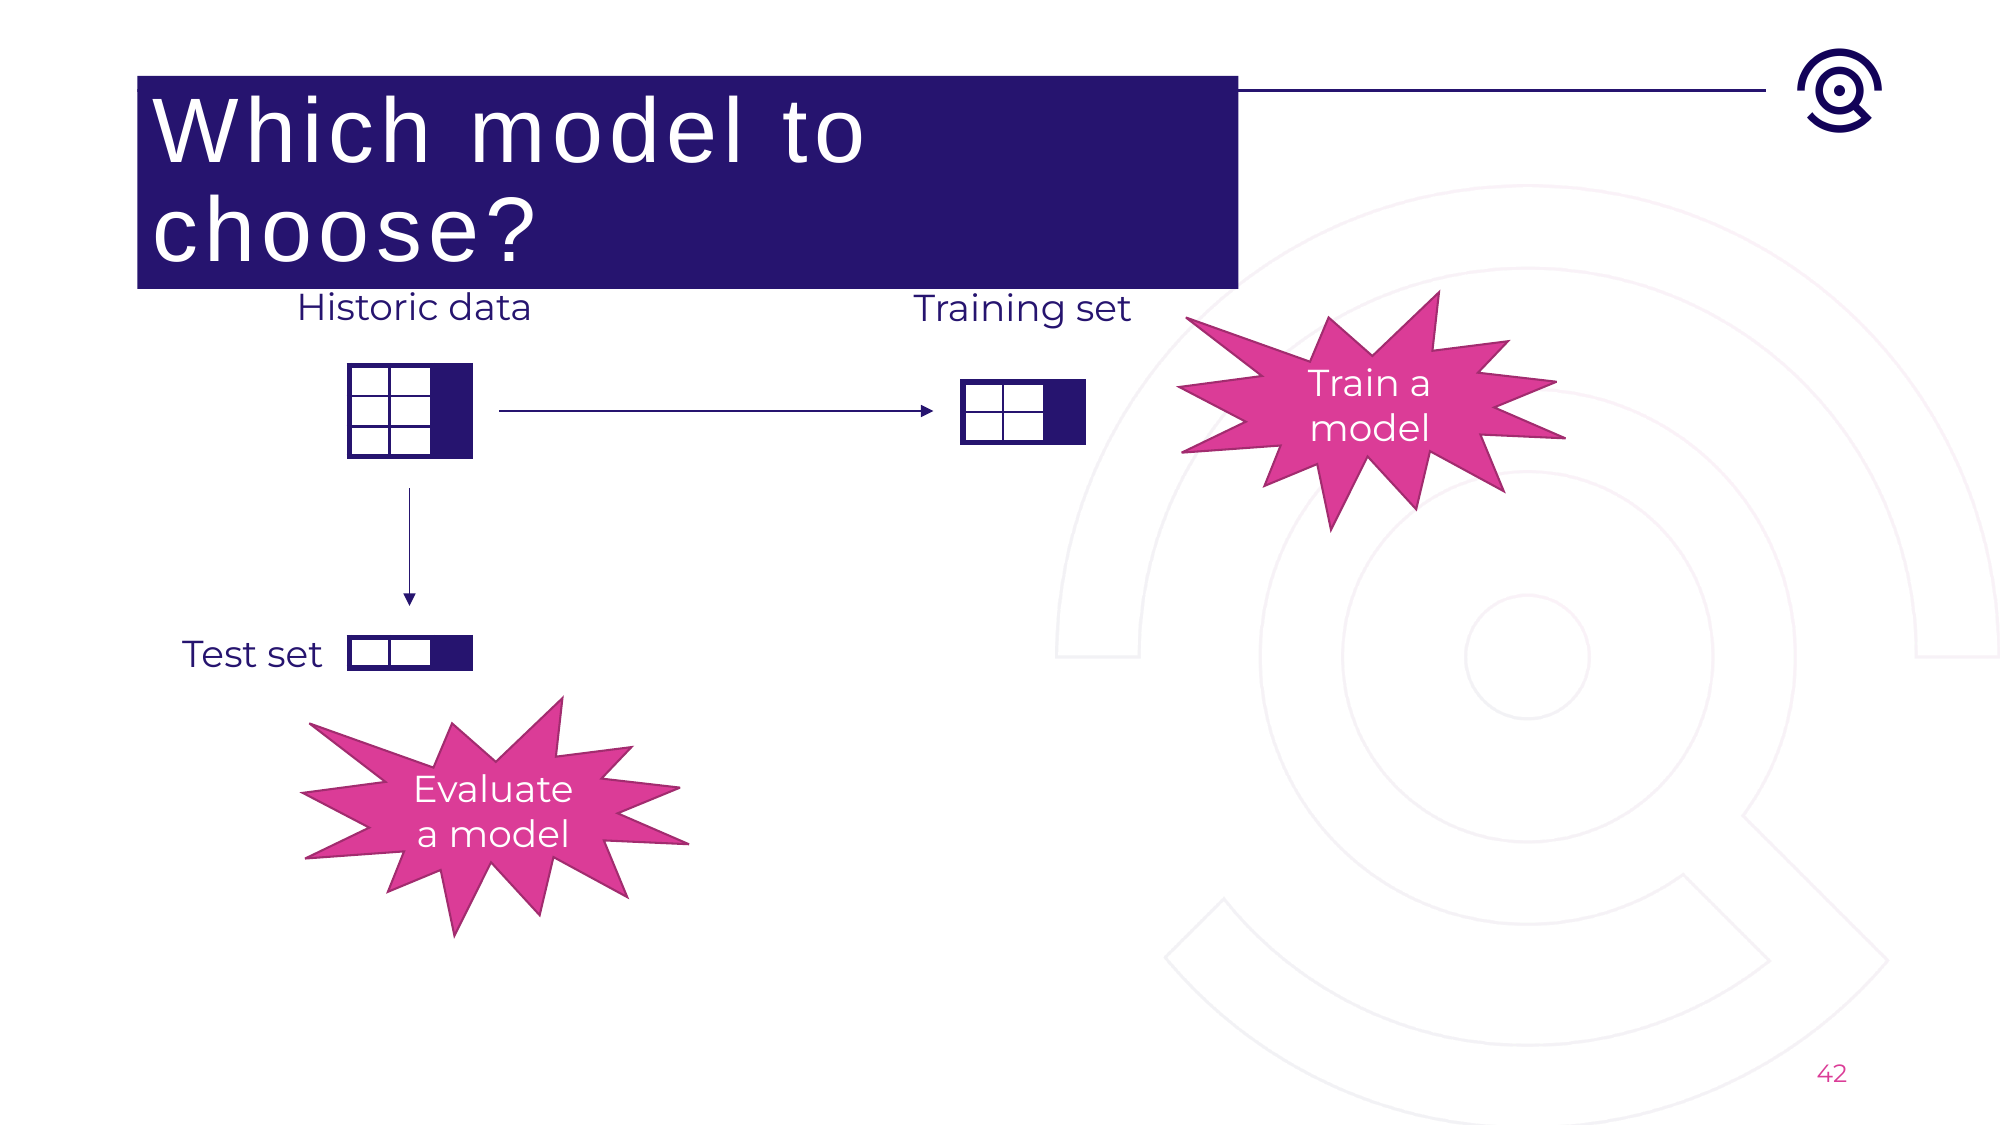

# Which model to choose?
Historic data
Training set
Train a model
|  |  |  |
| --- | --- | --- |
|  |  |  |
|  |  |  |
|  |  |  |
| --- | --- | --- |
|  |  |  |
|  |  |  |
Test set
|  |  |  |
| --- | --- | --- |
|  |  |  |
|  |  |  |
Evaluate a model
42